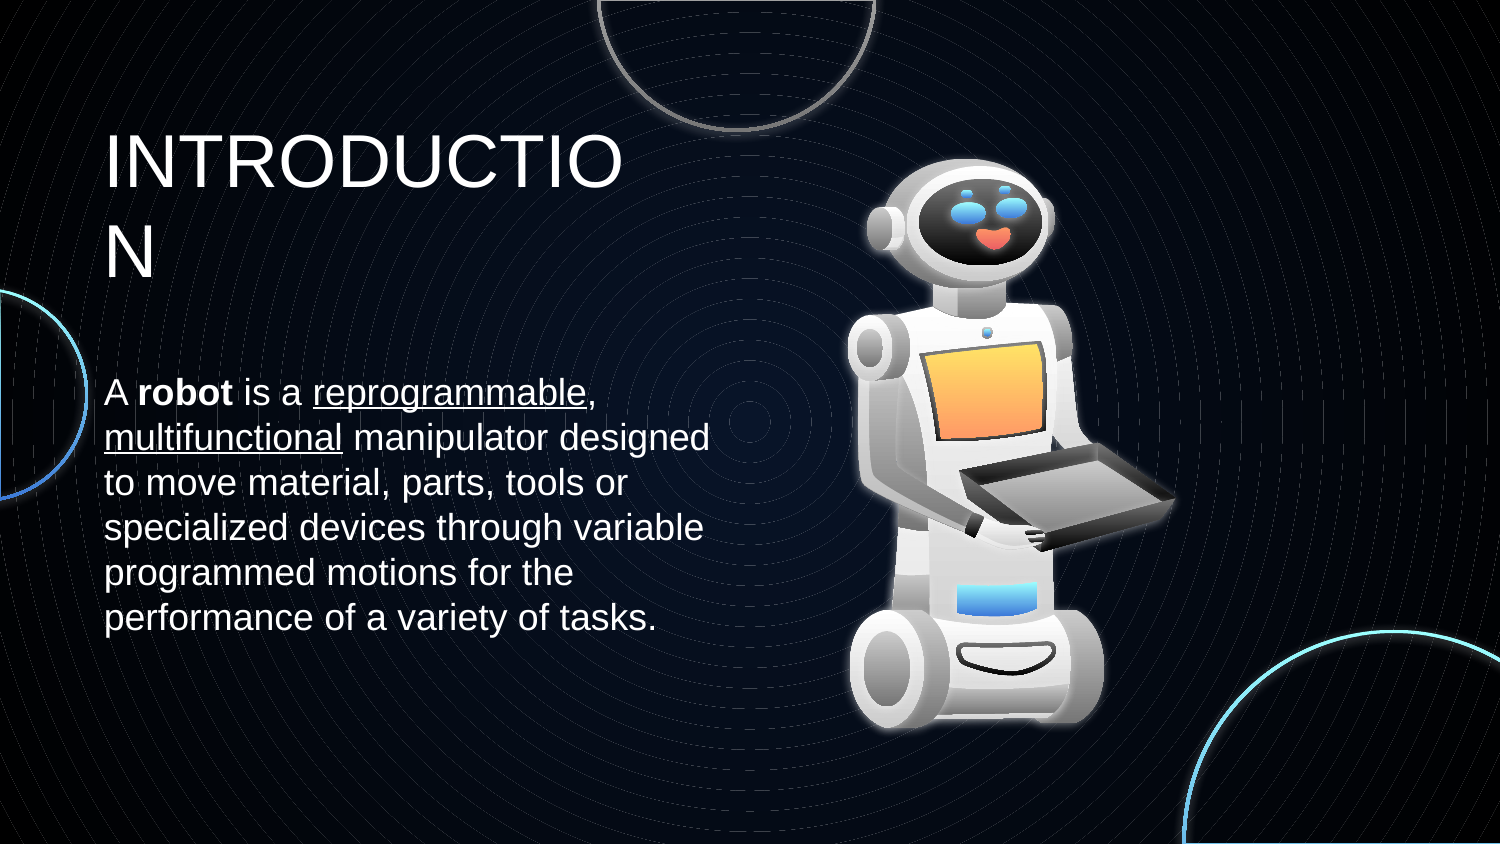

# INTRODUCTION
A robot is a reprogrammable, multifunctional manipulator designed to move material, parts, tools or specialized devices through variable programmed motions for the performance of a variety of tasks.